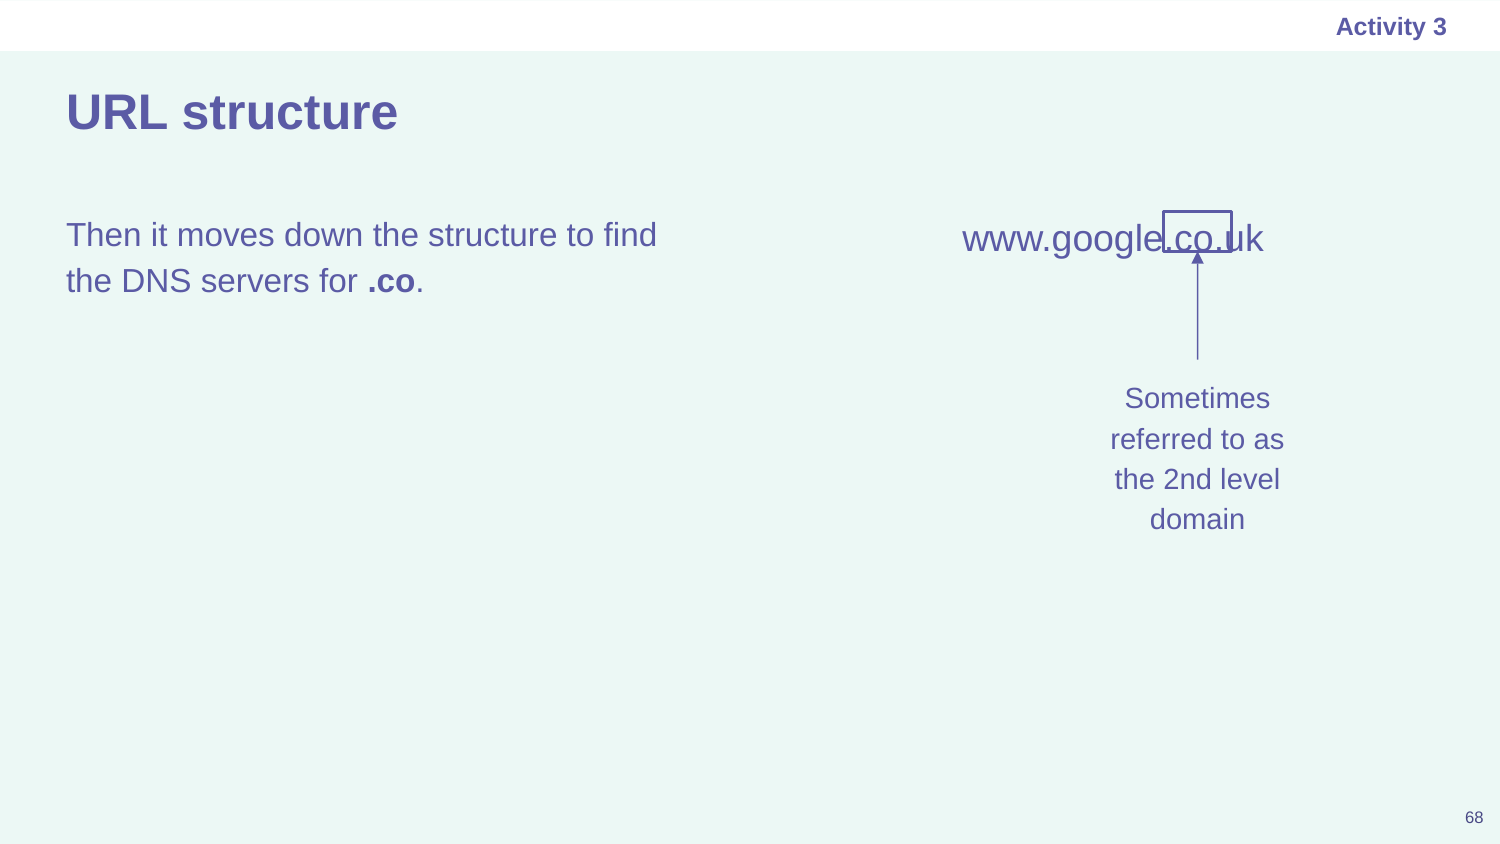

Activity 3
# URL structure
www.google.co.uk
Then it moves down the structure to find the DNS servers for .co.

Sometimes referred to as the 2nd level domain
68